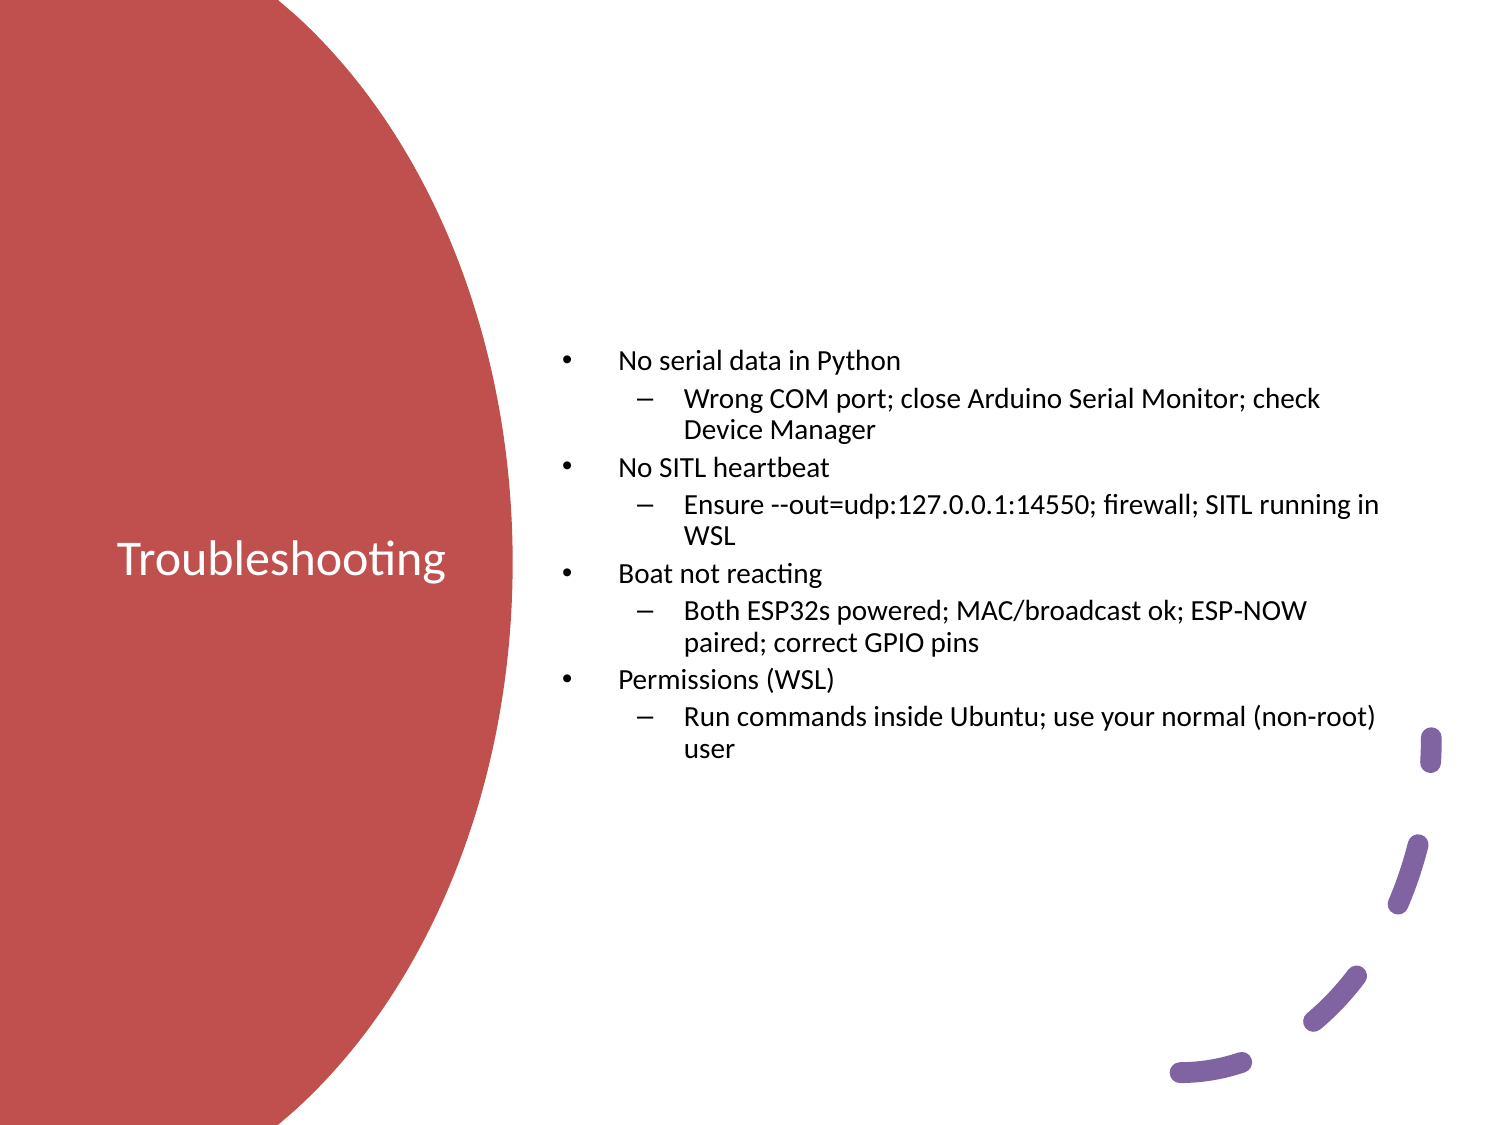

No serial data in Python
Wrong COM port; close Arduino Serial Monitor; check Device Manager
No SITL heartbeat
Ensure --out=udp:127.0.0.1:14550; firewall; SITL running in WSL
Boat not reacting
Both ESP32s powered; MAC/broadcast ok; ESP‑NOW paired; correct GPIO pins
Permissions (WSL)
Run commands inside Ubuntu; use your normal (non-root) user
# Troubleshooting